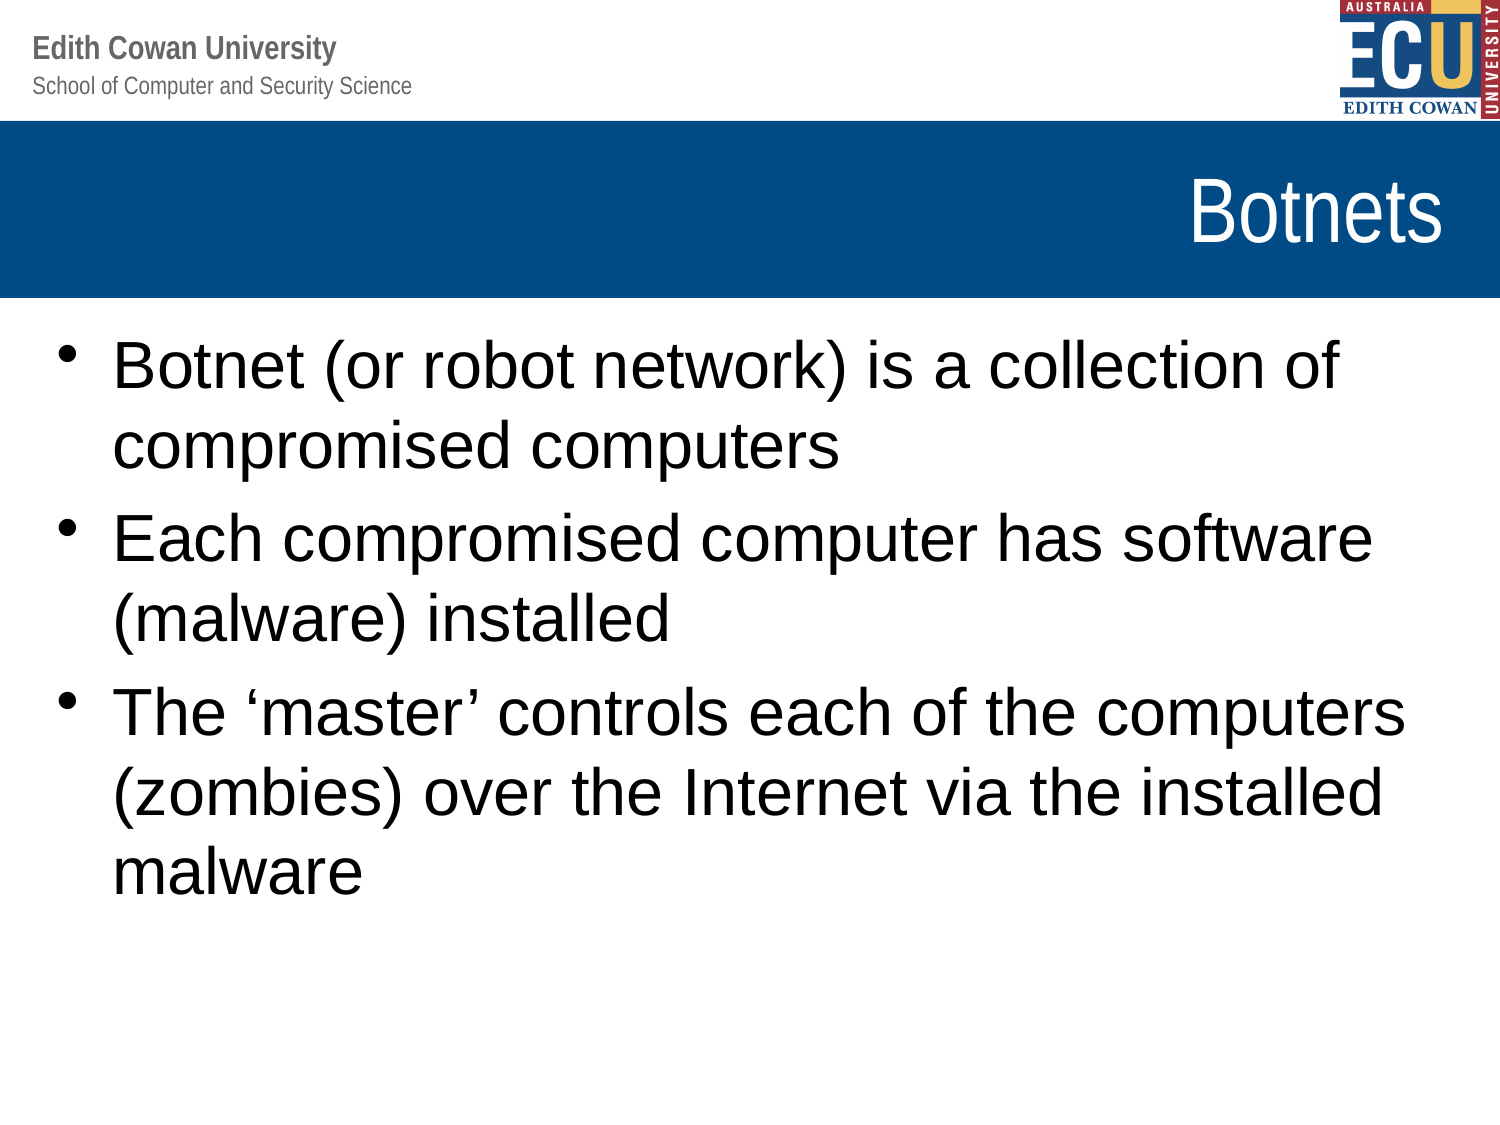

# Botnets
Botnet (or robot network) is a collection of compromised computers
Each compromised computer has software (malware) installed
The ‘master’ controls each of the computers (zombies) over the Internet via the installed malware